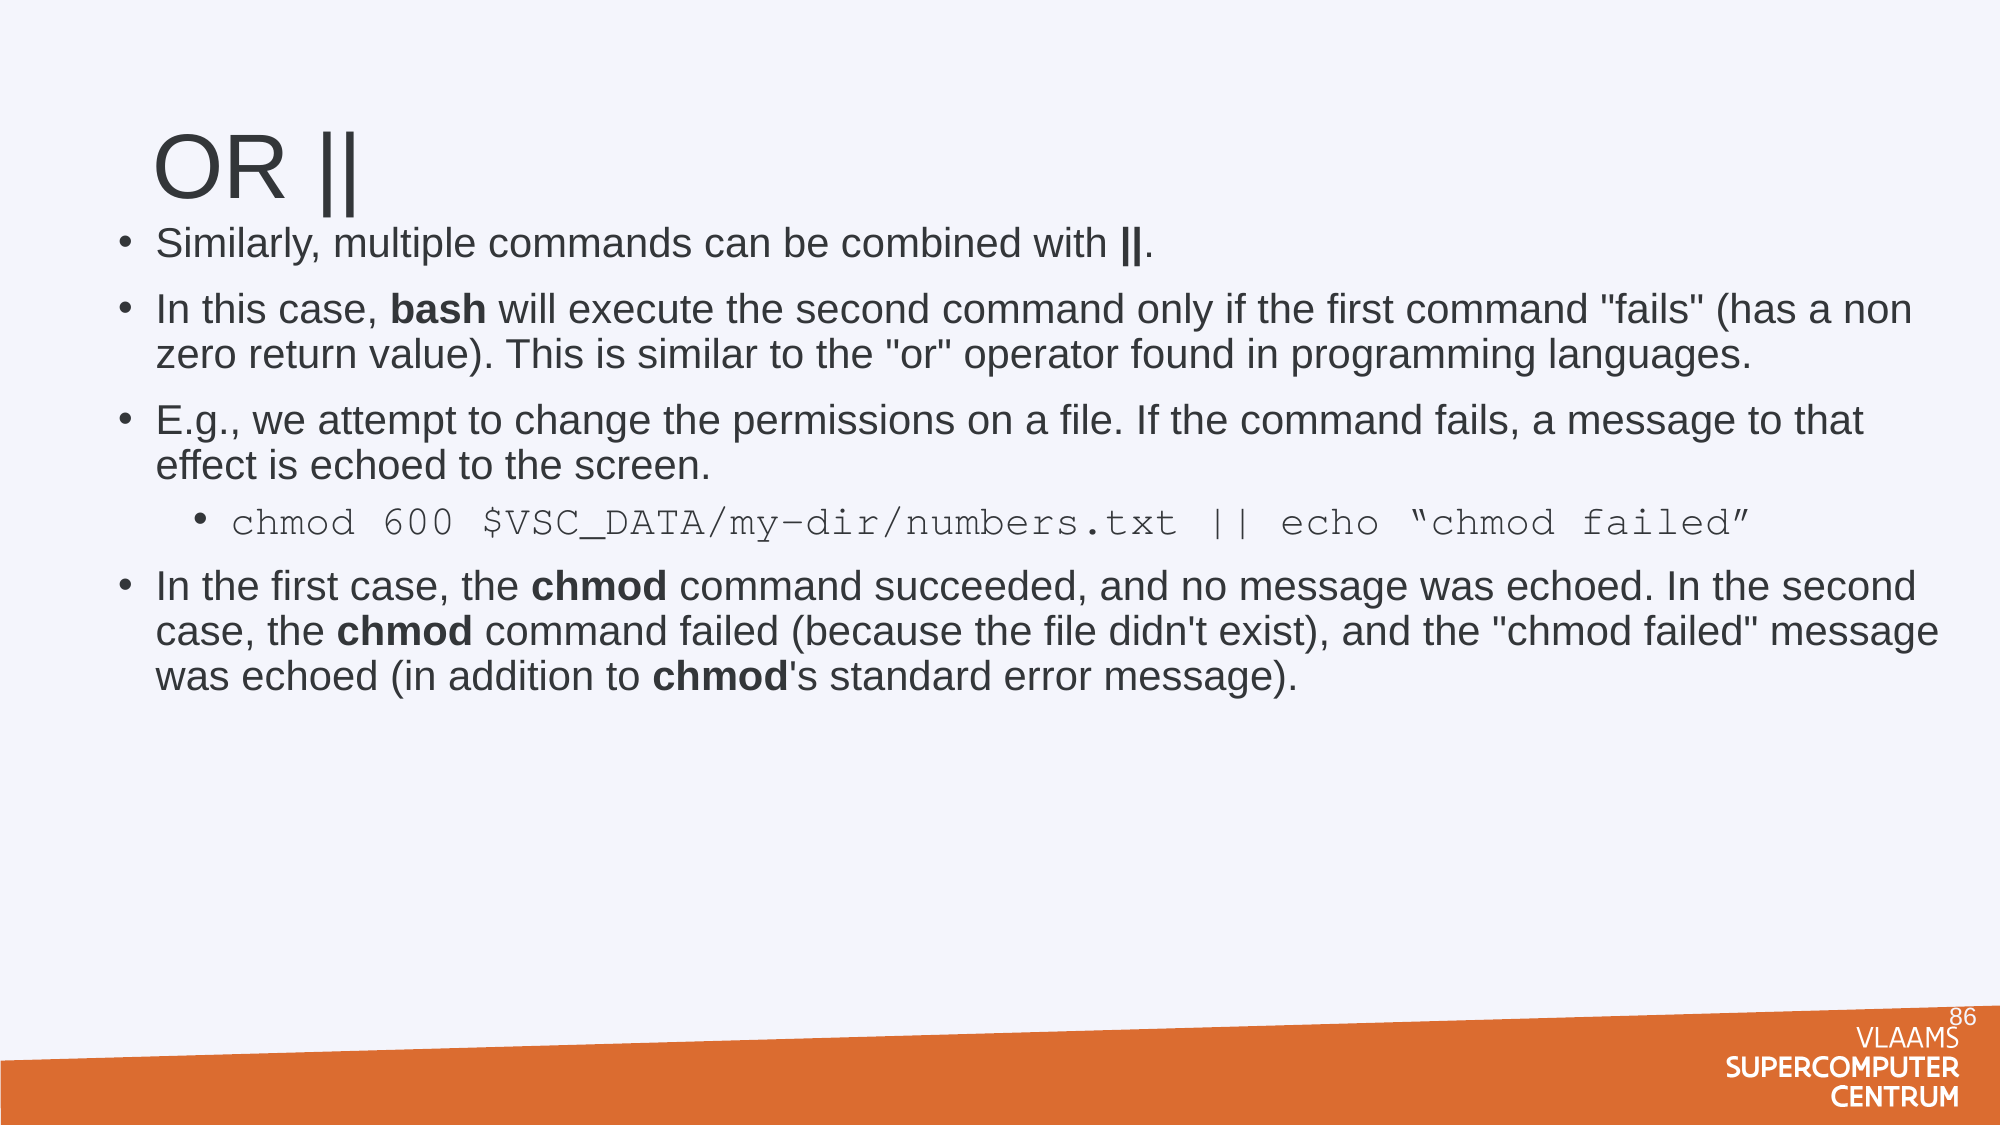

# OR ||
Similarly, multiple commands can be combined with ||.
In this case, bash will execute the second command only if the first command "fails" (has a non zero return value). This is similar to the "or" operator found in programming languages.
E.g., we attempt to change the permissions on a file. If the command fails, a message to that effect is echoed to the screen.
chmod 600 $VSC_DATA/my-dir/numbers.txt || echo “chmod failed”
In the first case, the chmod command succeeded, and no message was echoed. In the second case, the chmod command failed (because the file didn't exist), and the "chmod failed" message was echoed (in addition to chmod's standard error message).

86